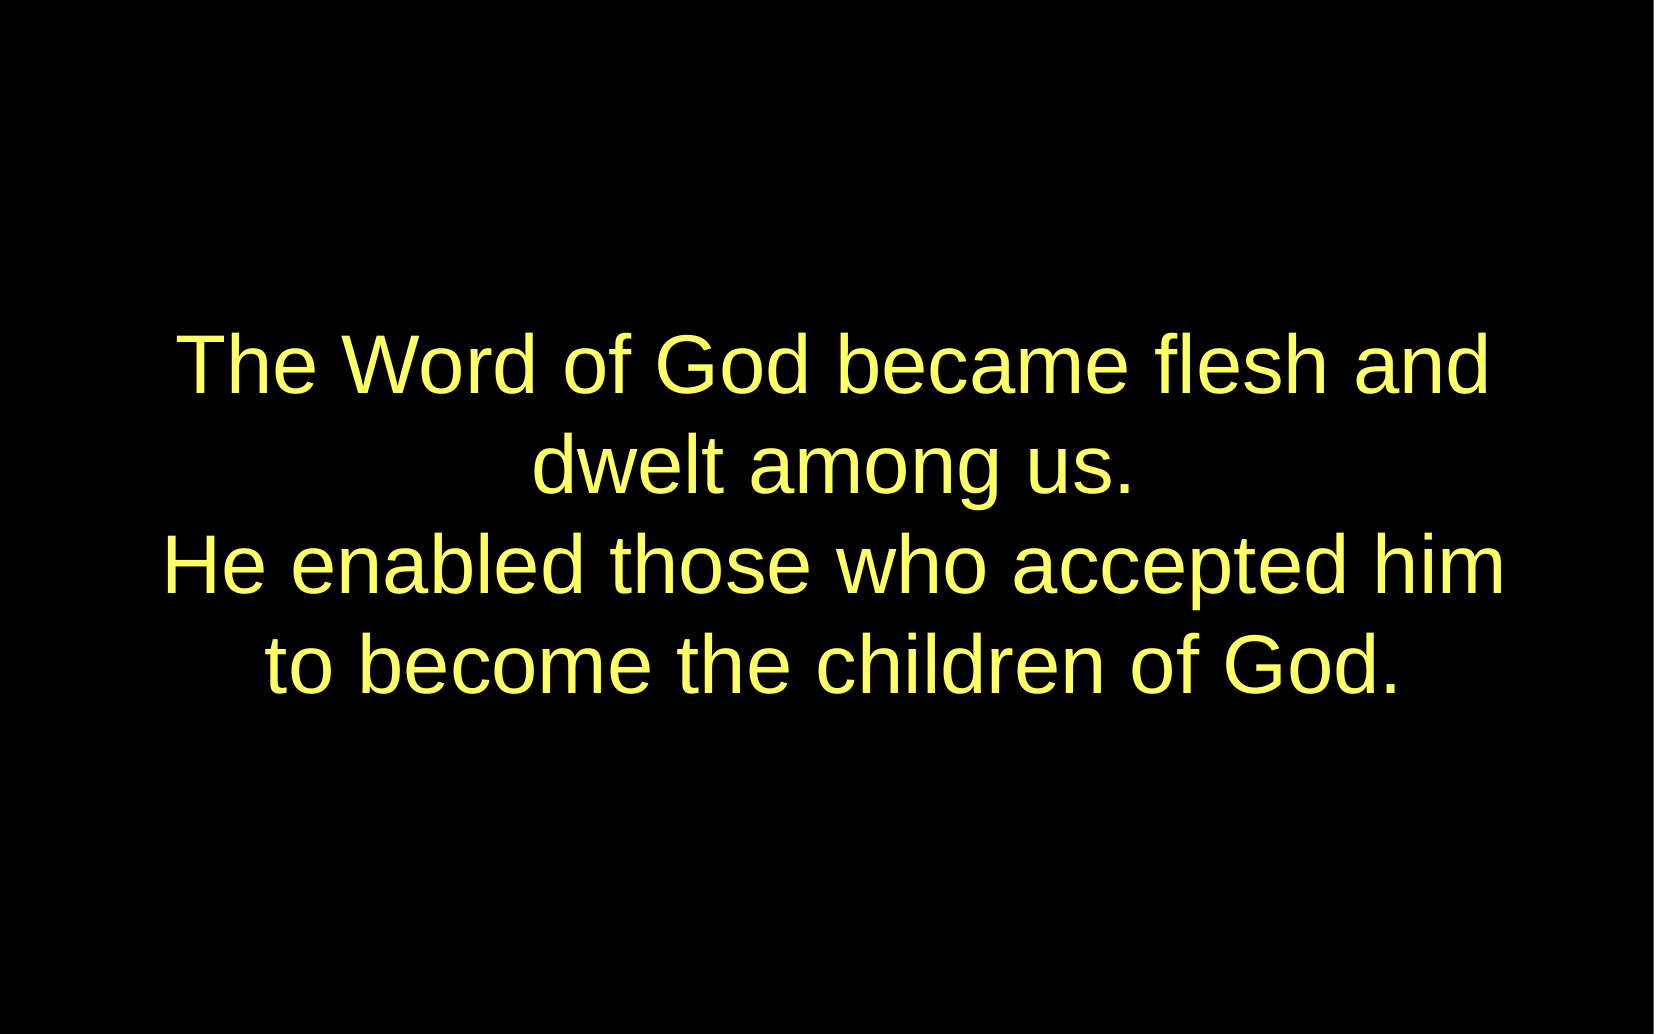

The Word of God became flesh and dwelt among us.
He enabled those who accepted him
to become the children of God.